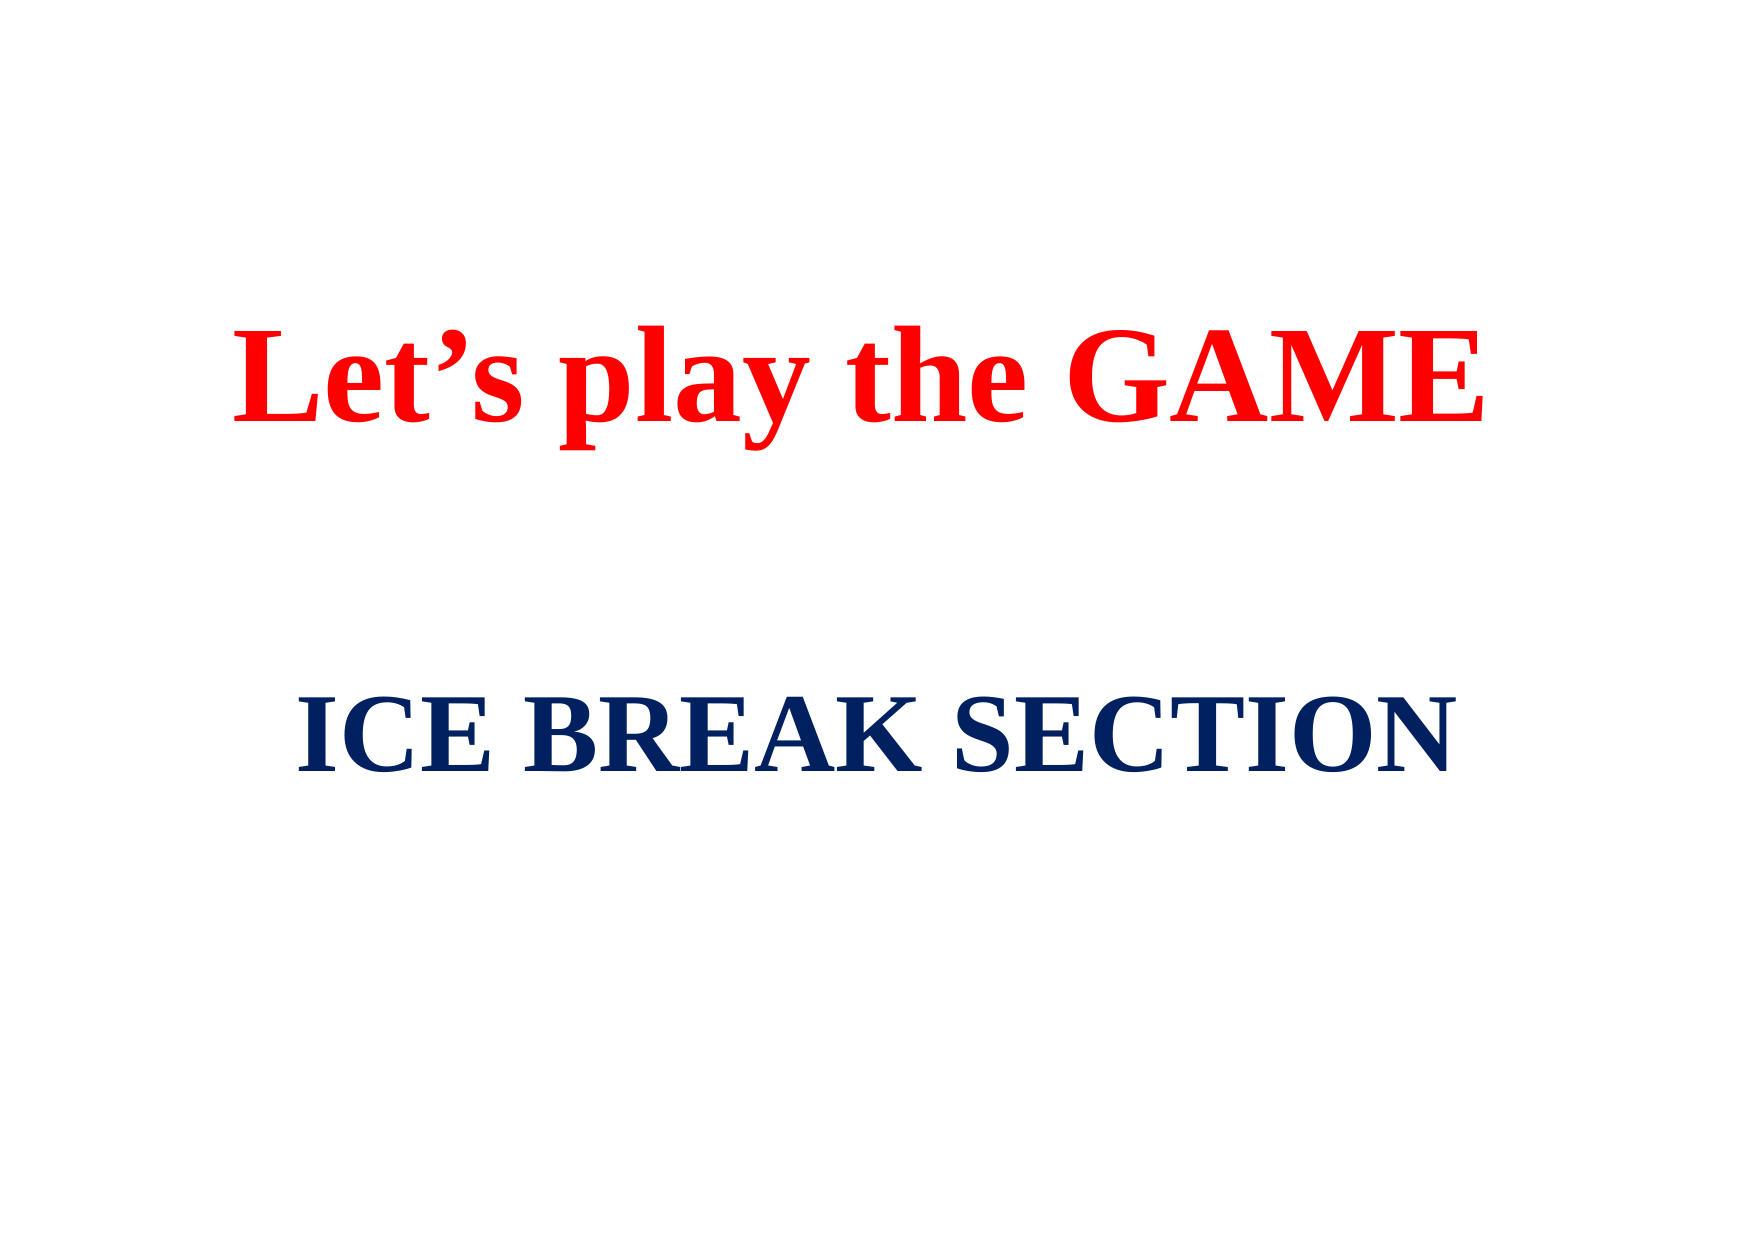

# Let’s play the GAME
ICE BREAK SECTION